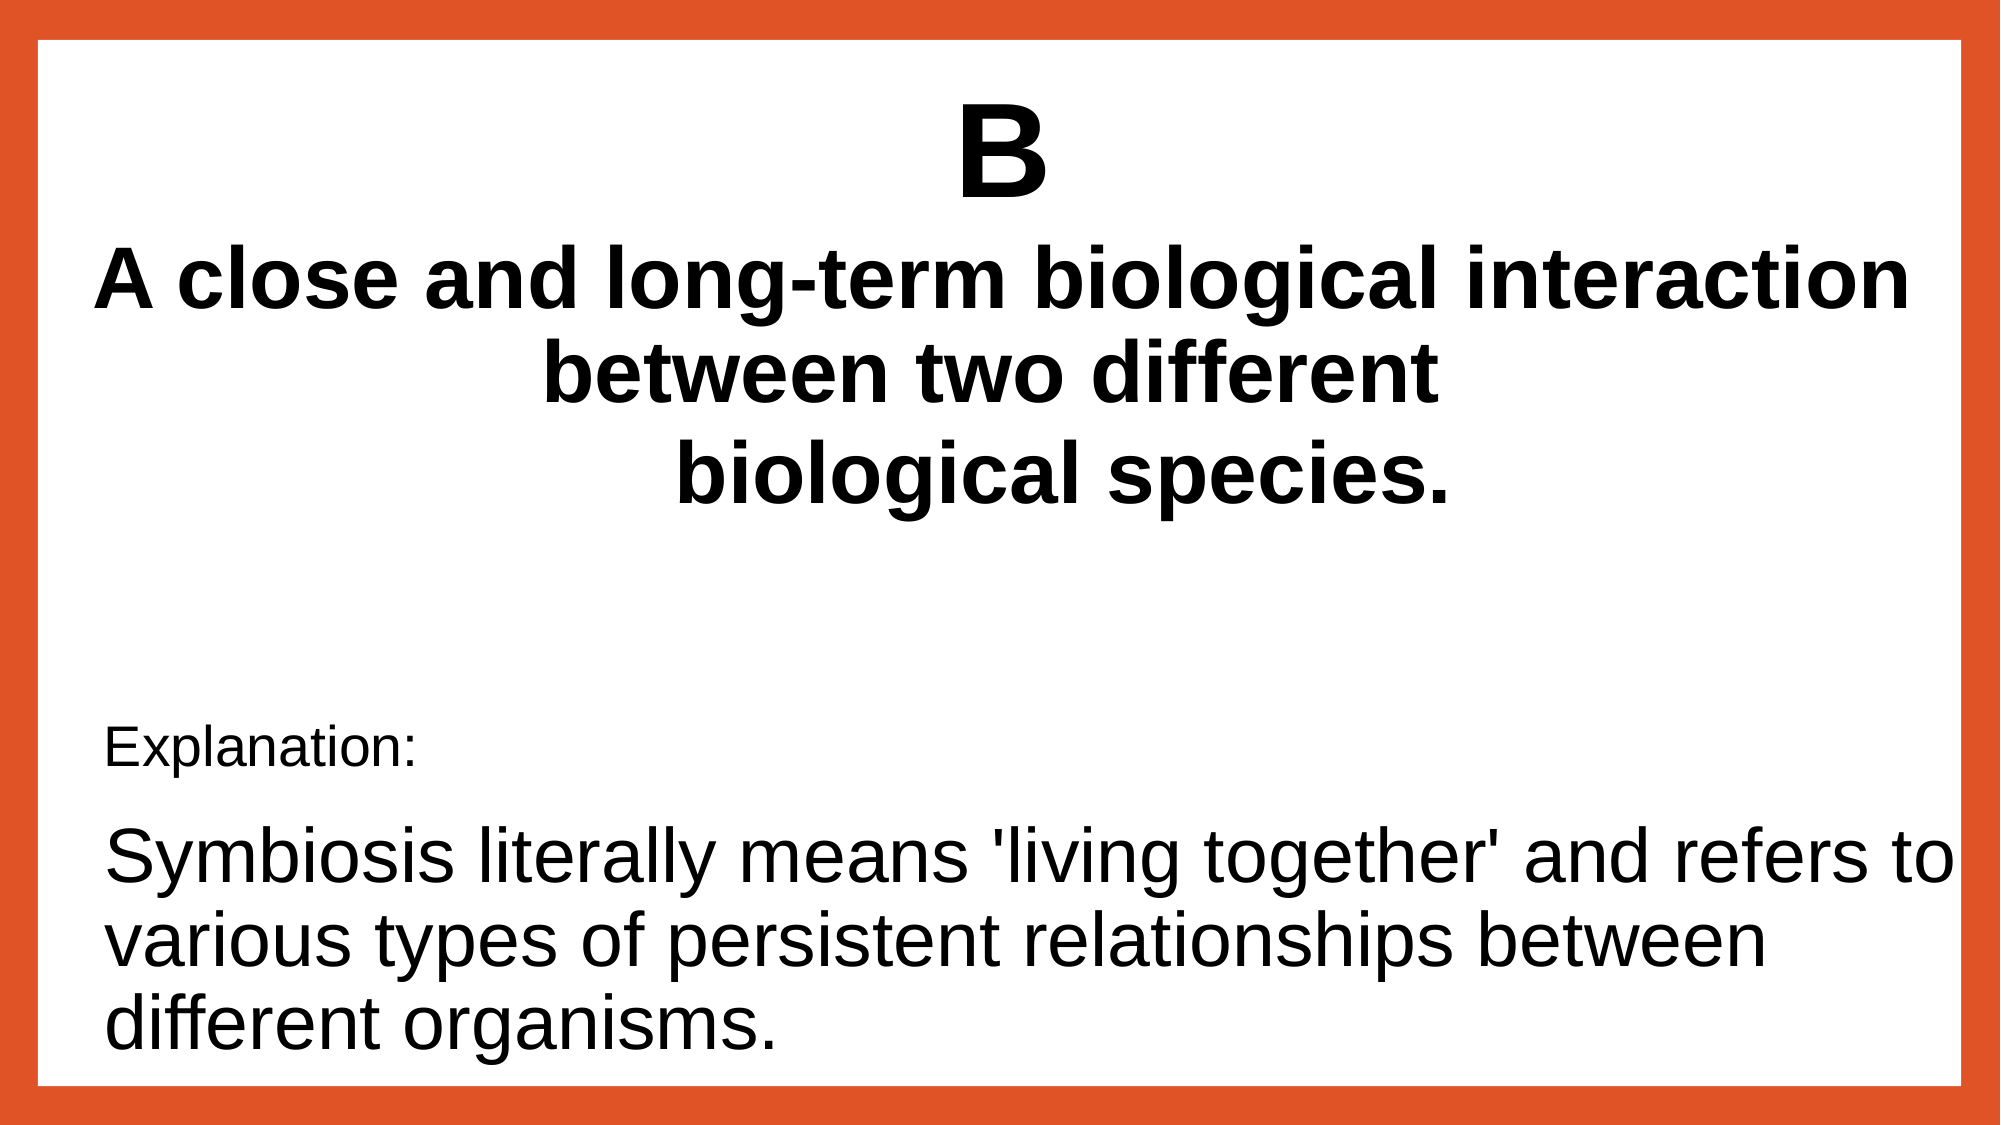

B
A close and long-term biological interaction between two different
     biological species.

Explanation:
Symbiosis literally means 'living together' and refers to various types of persistent relationships between different organisms.